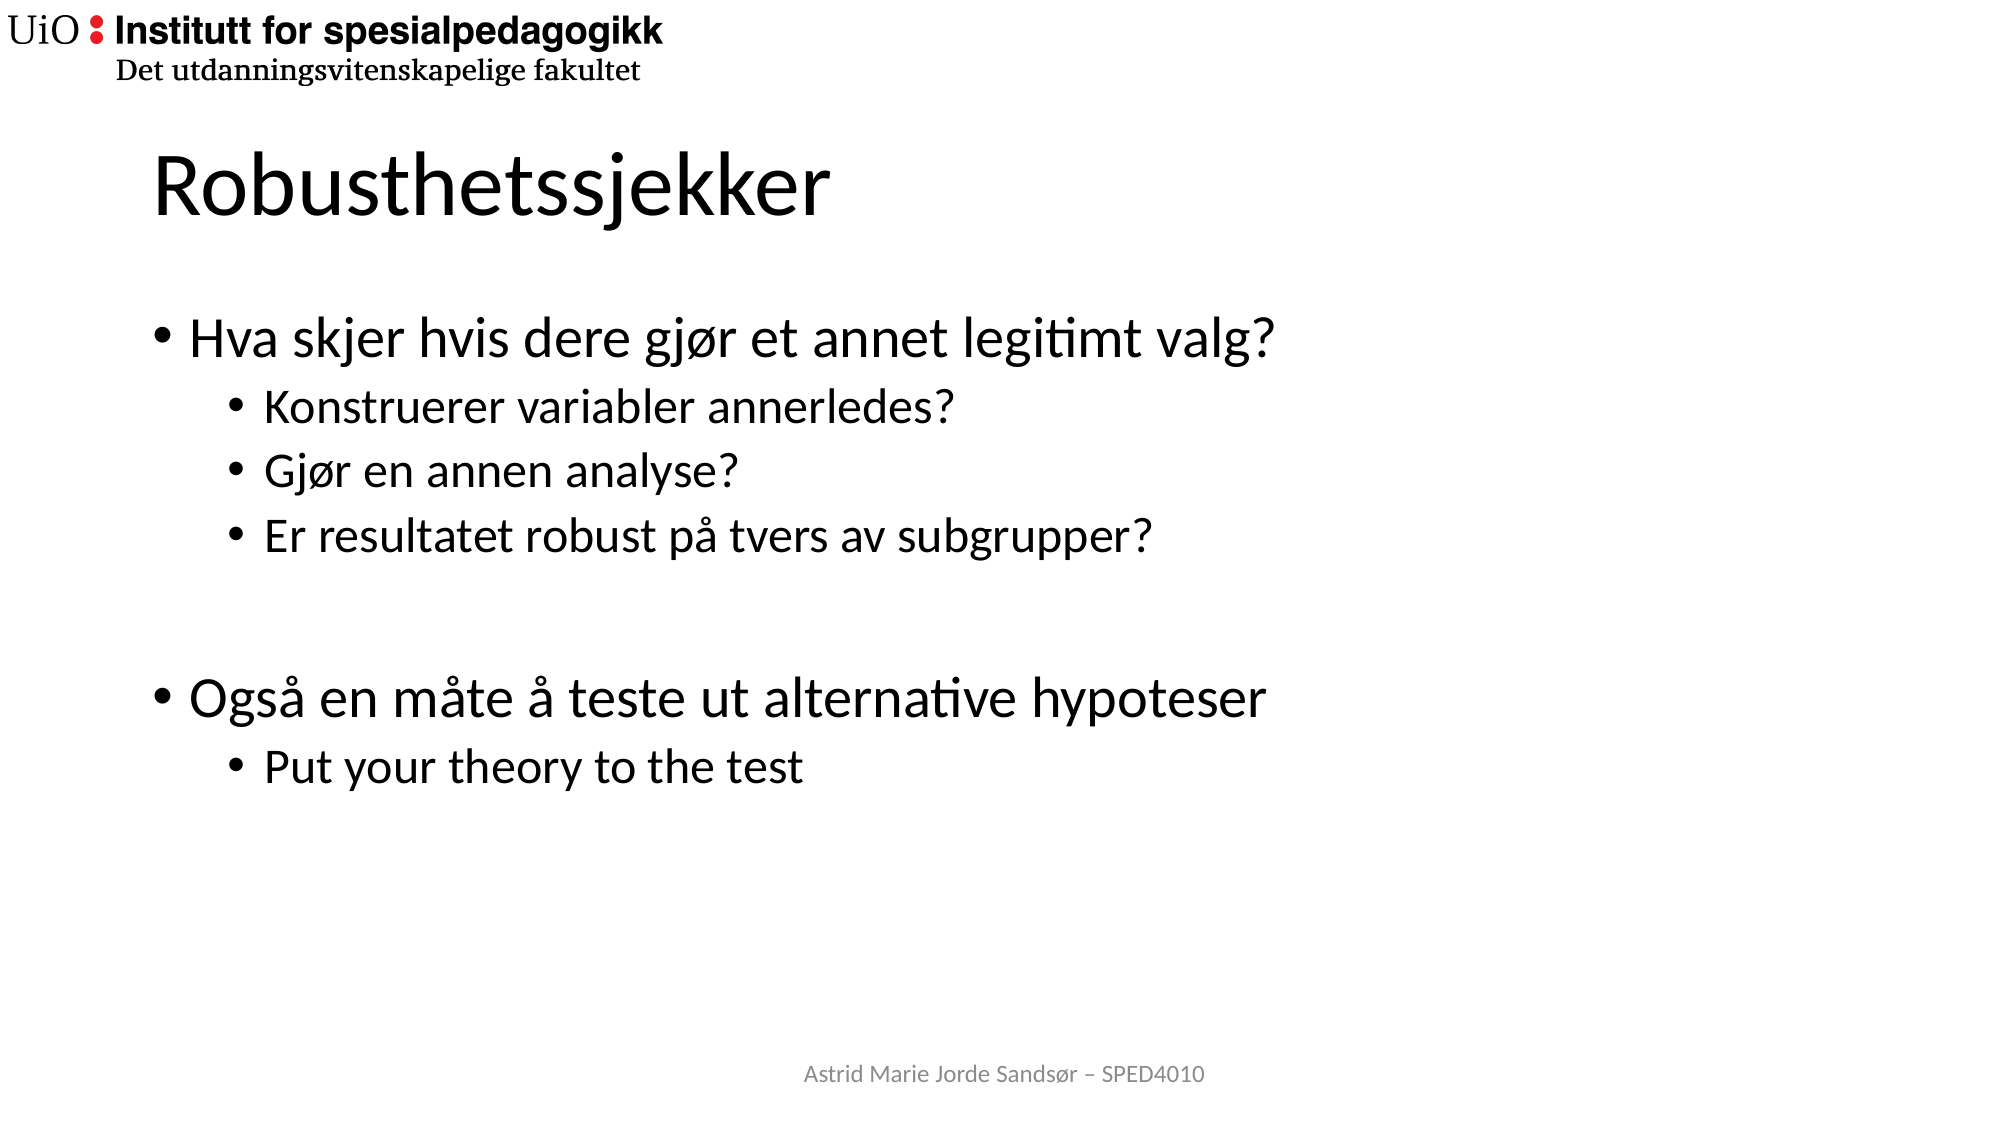

# Robusthetssjekker
Hva skjer hvis dere gjør et annet legitimt valg?
Konstruerer variabler annerledes?
Gjør en annen analyse?
Er resultatet robust på tvers av subgrupper?

Også en måte å teste ut alternative hypoteser
Put your theory to the test
Astrid Marie Jorde Sandsør – SPED4010